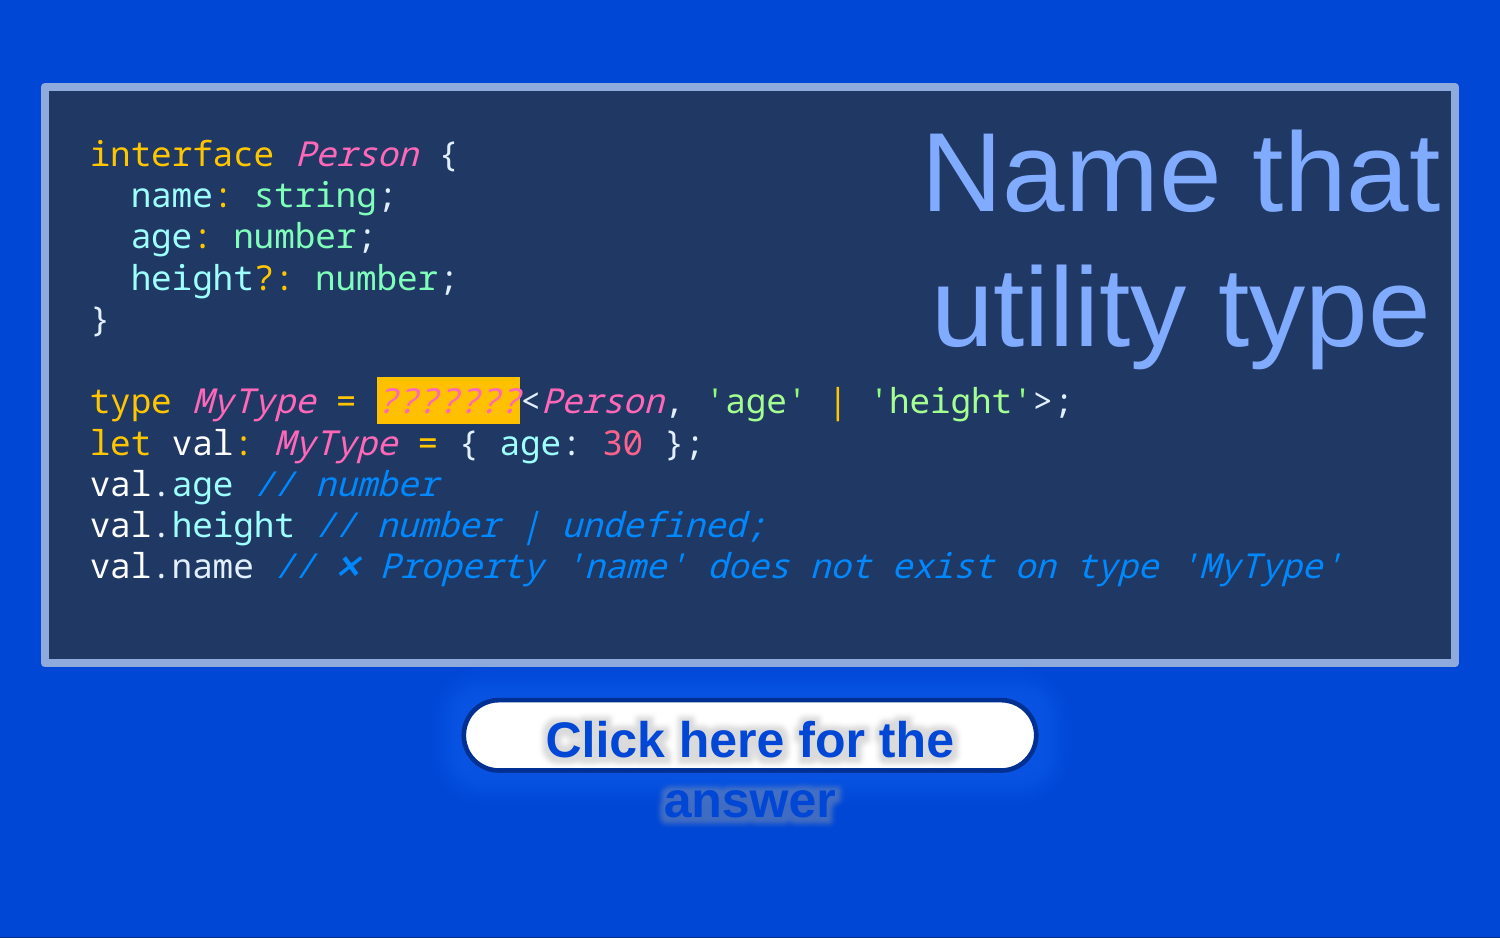

interface Person {
  name: string;
  age: number;
  height?: number;
}
type MyType = ???????<Person, 'age' | 'height'>;
let val: MyType = { age: 30 };
val.age // number
val.height // number | undefined;
val.name // ❌ Property 'name' does not exist on type 'MyType'
Name that utility type
Click here for the answer